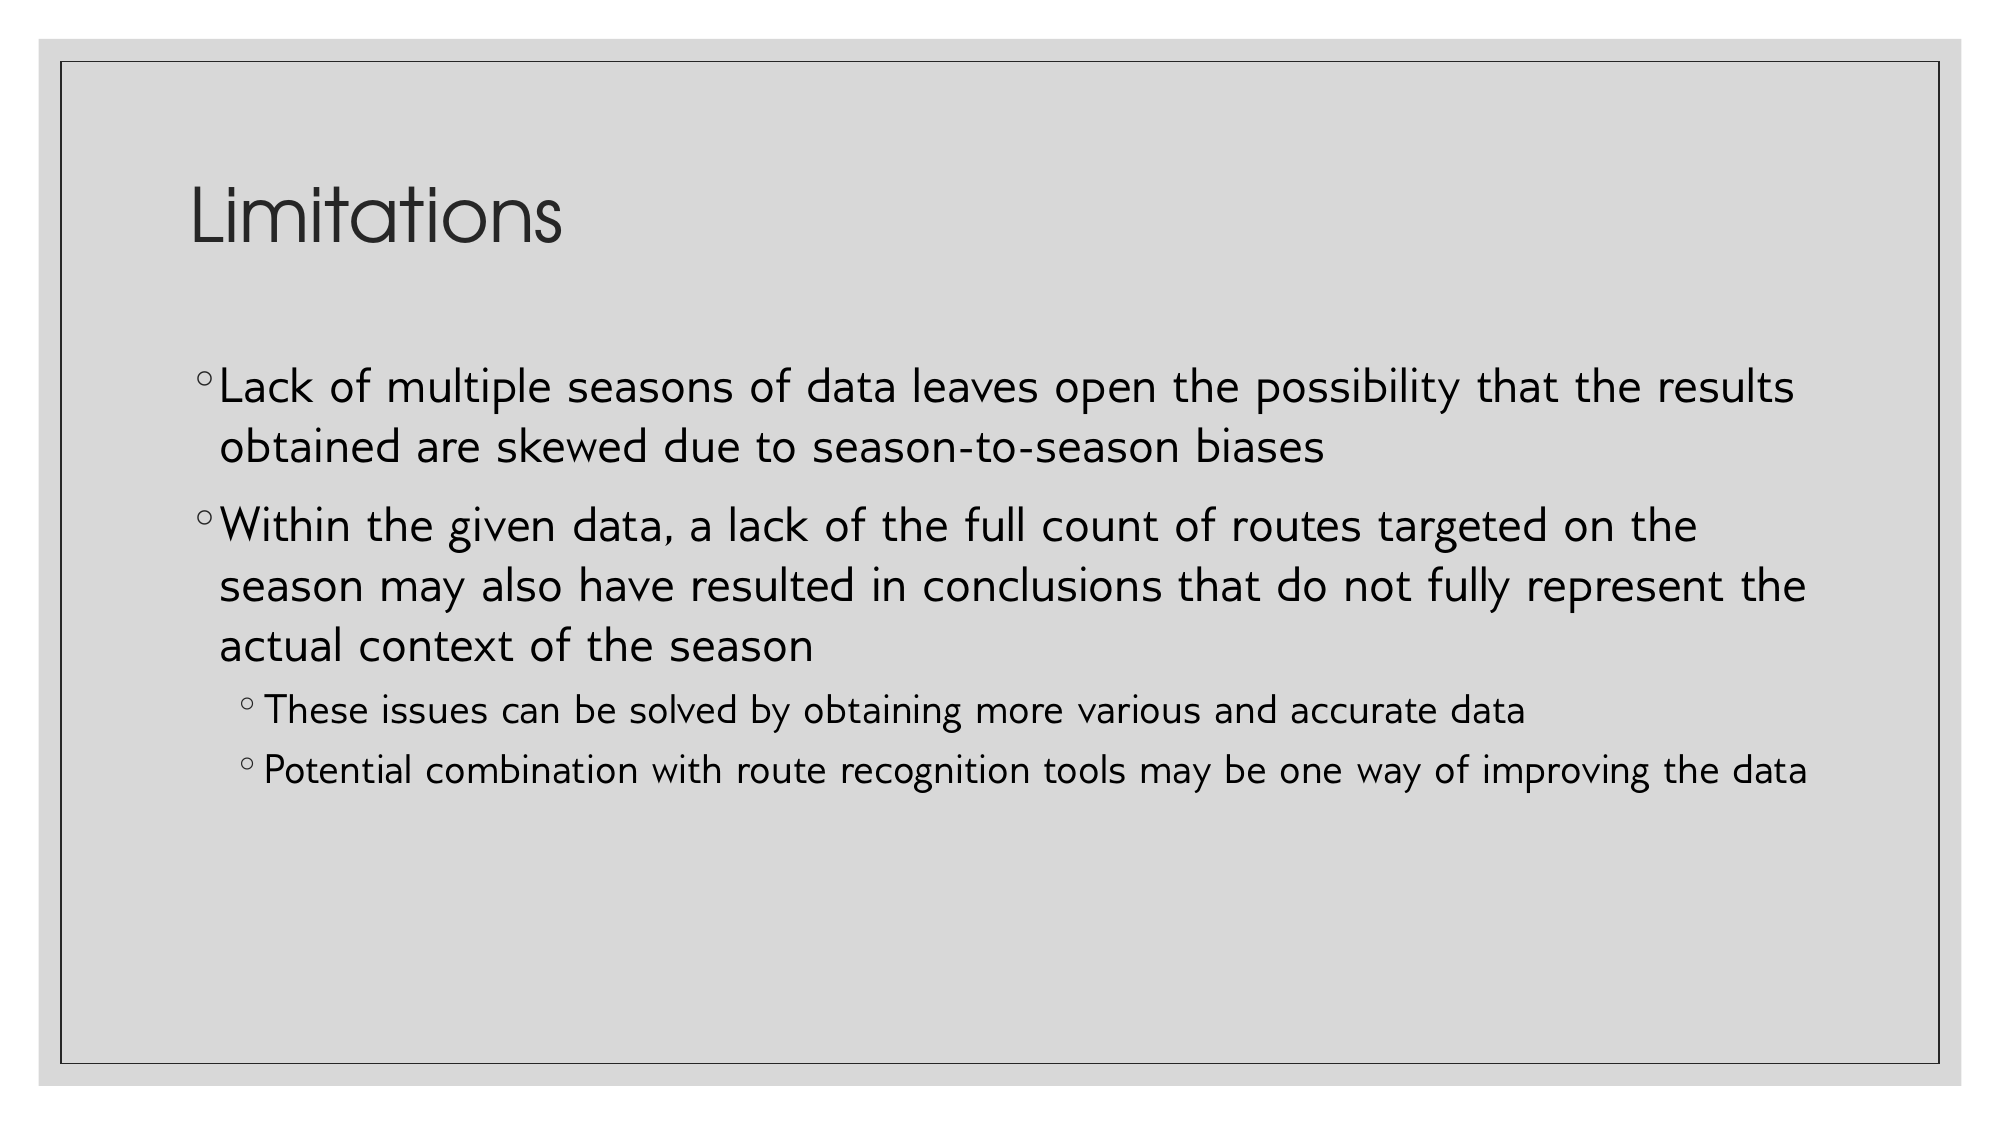

# Limitations
Lack of multiple seasons of data leaves open the possibility that the results obtained are skewed due to season-to-season biases
Within the given data, a lack of the full count of routes targeted on the season may also have resulted in conclusions that do not fully represent the actual context of the season
These issues can be solved by obtaining more various and accurate data
Potential combination with route recognition tools may be one way of improving the data